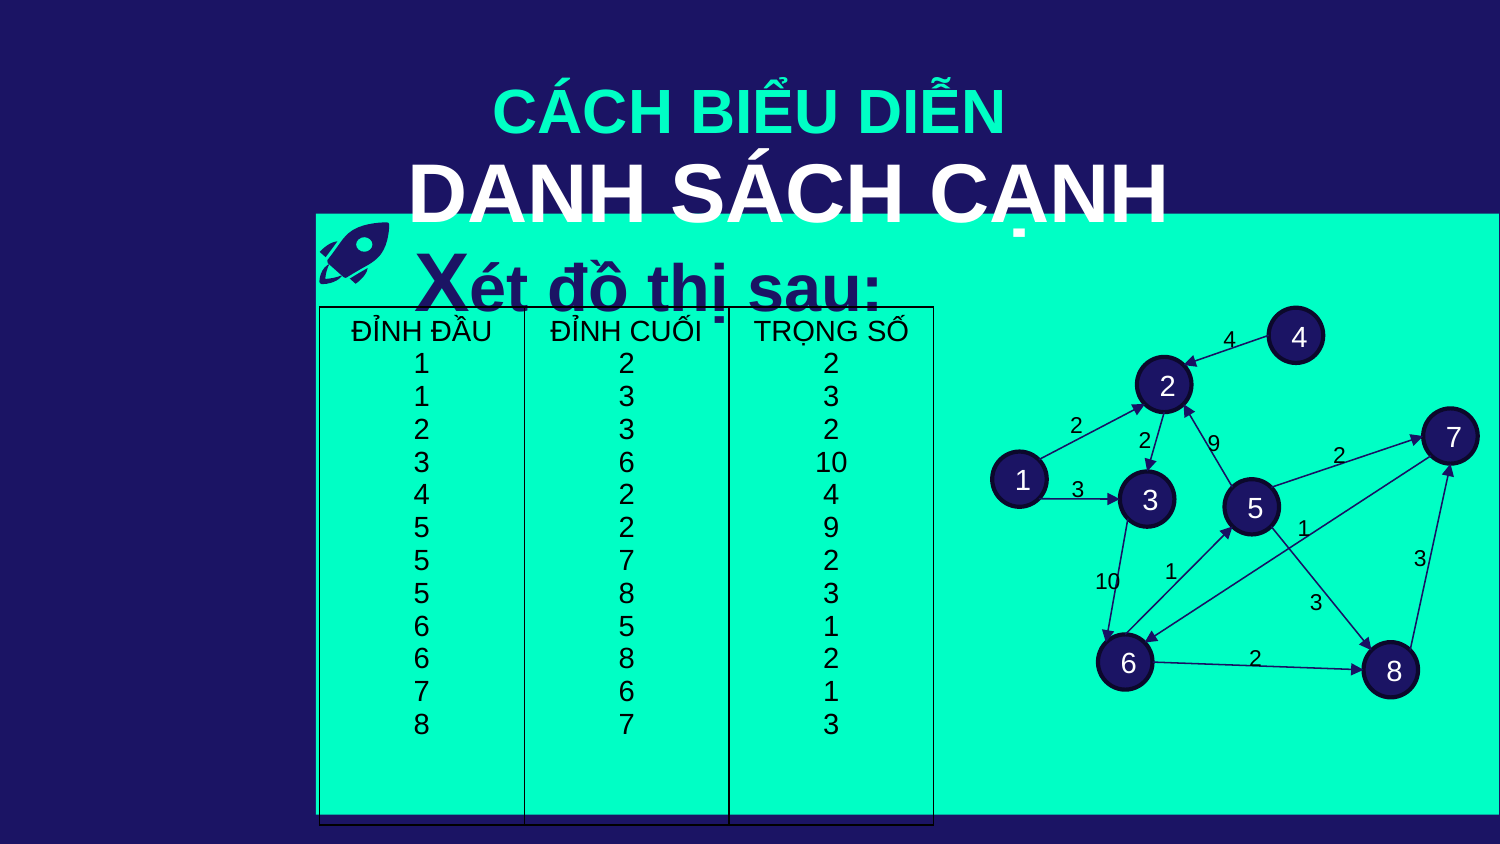

CÁCH BIỂU DIỄN
# DANH SÁCH CẠNH

Xét đồ thị sau:
| ĐỈNH ĐẦU 1 1 2 3 4 5 5 5 6 6 7 8 | ĐỈNH CUỐI 2 3 3 6 2 2 7 8 5 8 6 7 | TRỌNG SỐ 2 3 2 10 4 9 2 3 1 2 1 3 |
| --- | --- | --- |
4
2
7
1
3
5
6
8
4
2
2
9
2
3
1
3
1
10
3
2